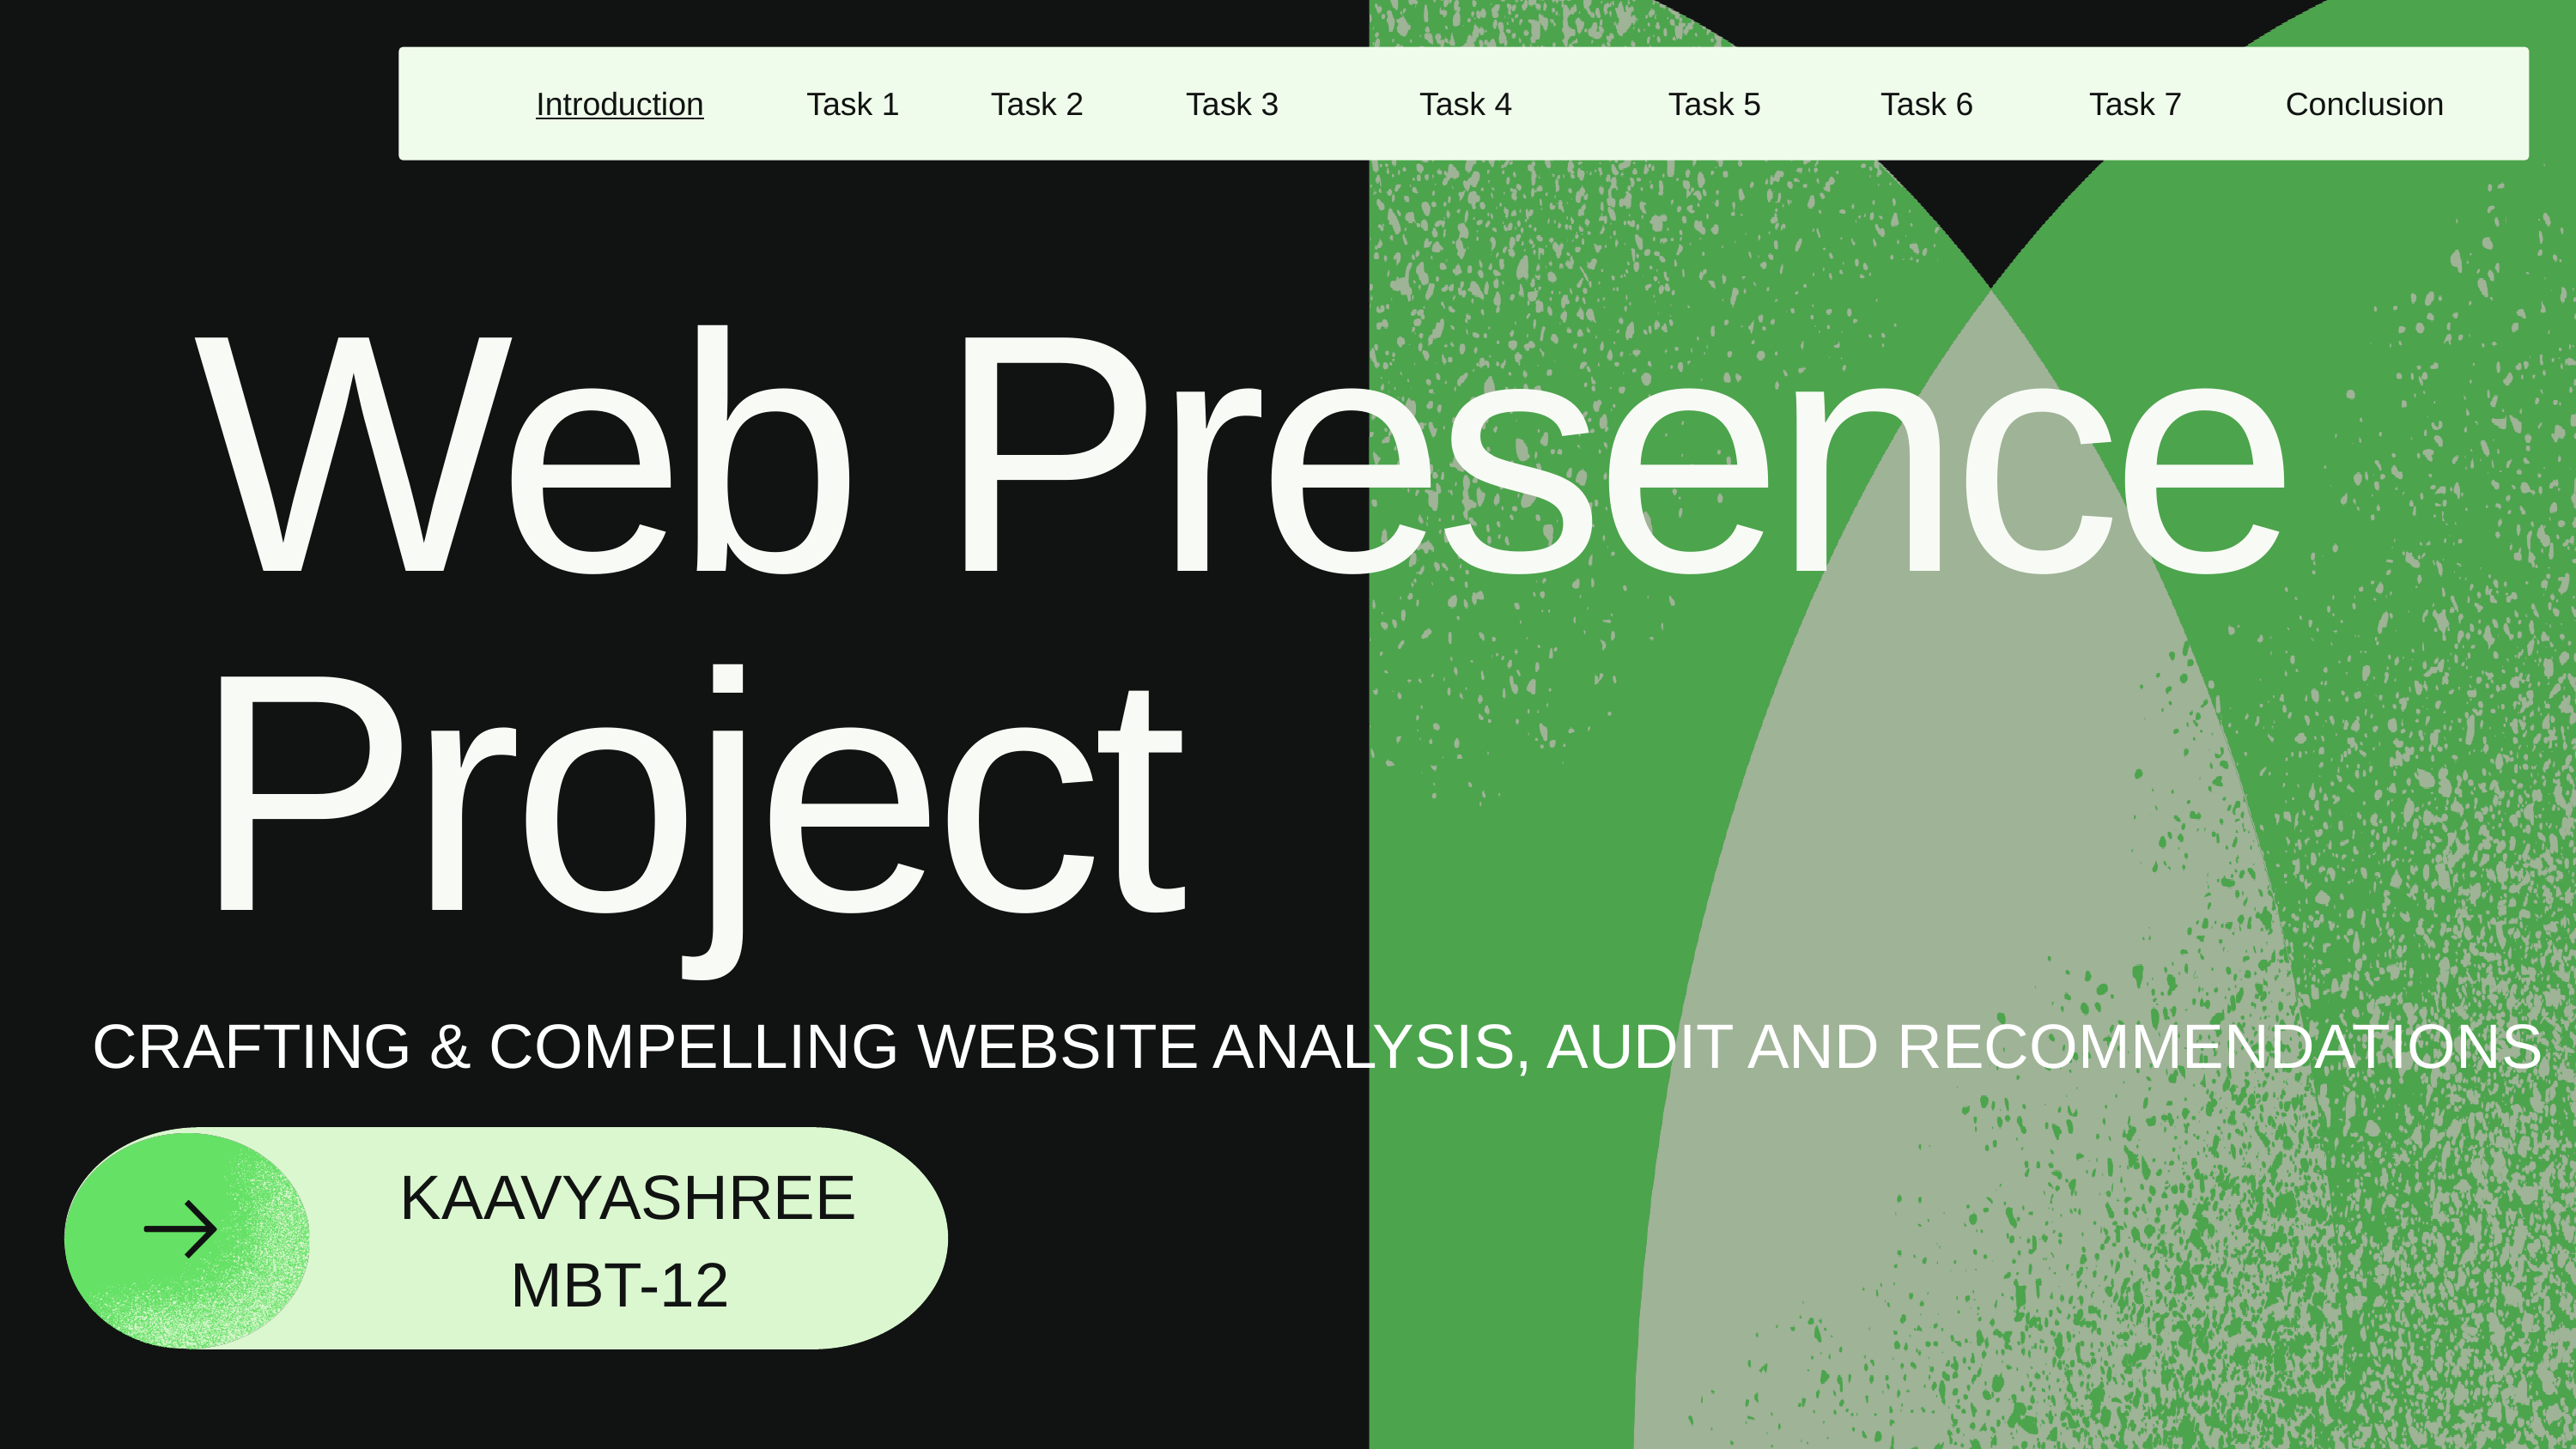

Introduction
Task 1
Task 2
Task 3
Task 4
Task 5
Task 6
Task 7
Conclusion

Web Presence Project
CRAFTING & COMPELLING WEBSITE ANALYSIS, AUDIT AND RECOMMENDATIONS

KAAVYASHREE MBT-12